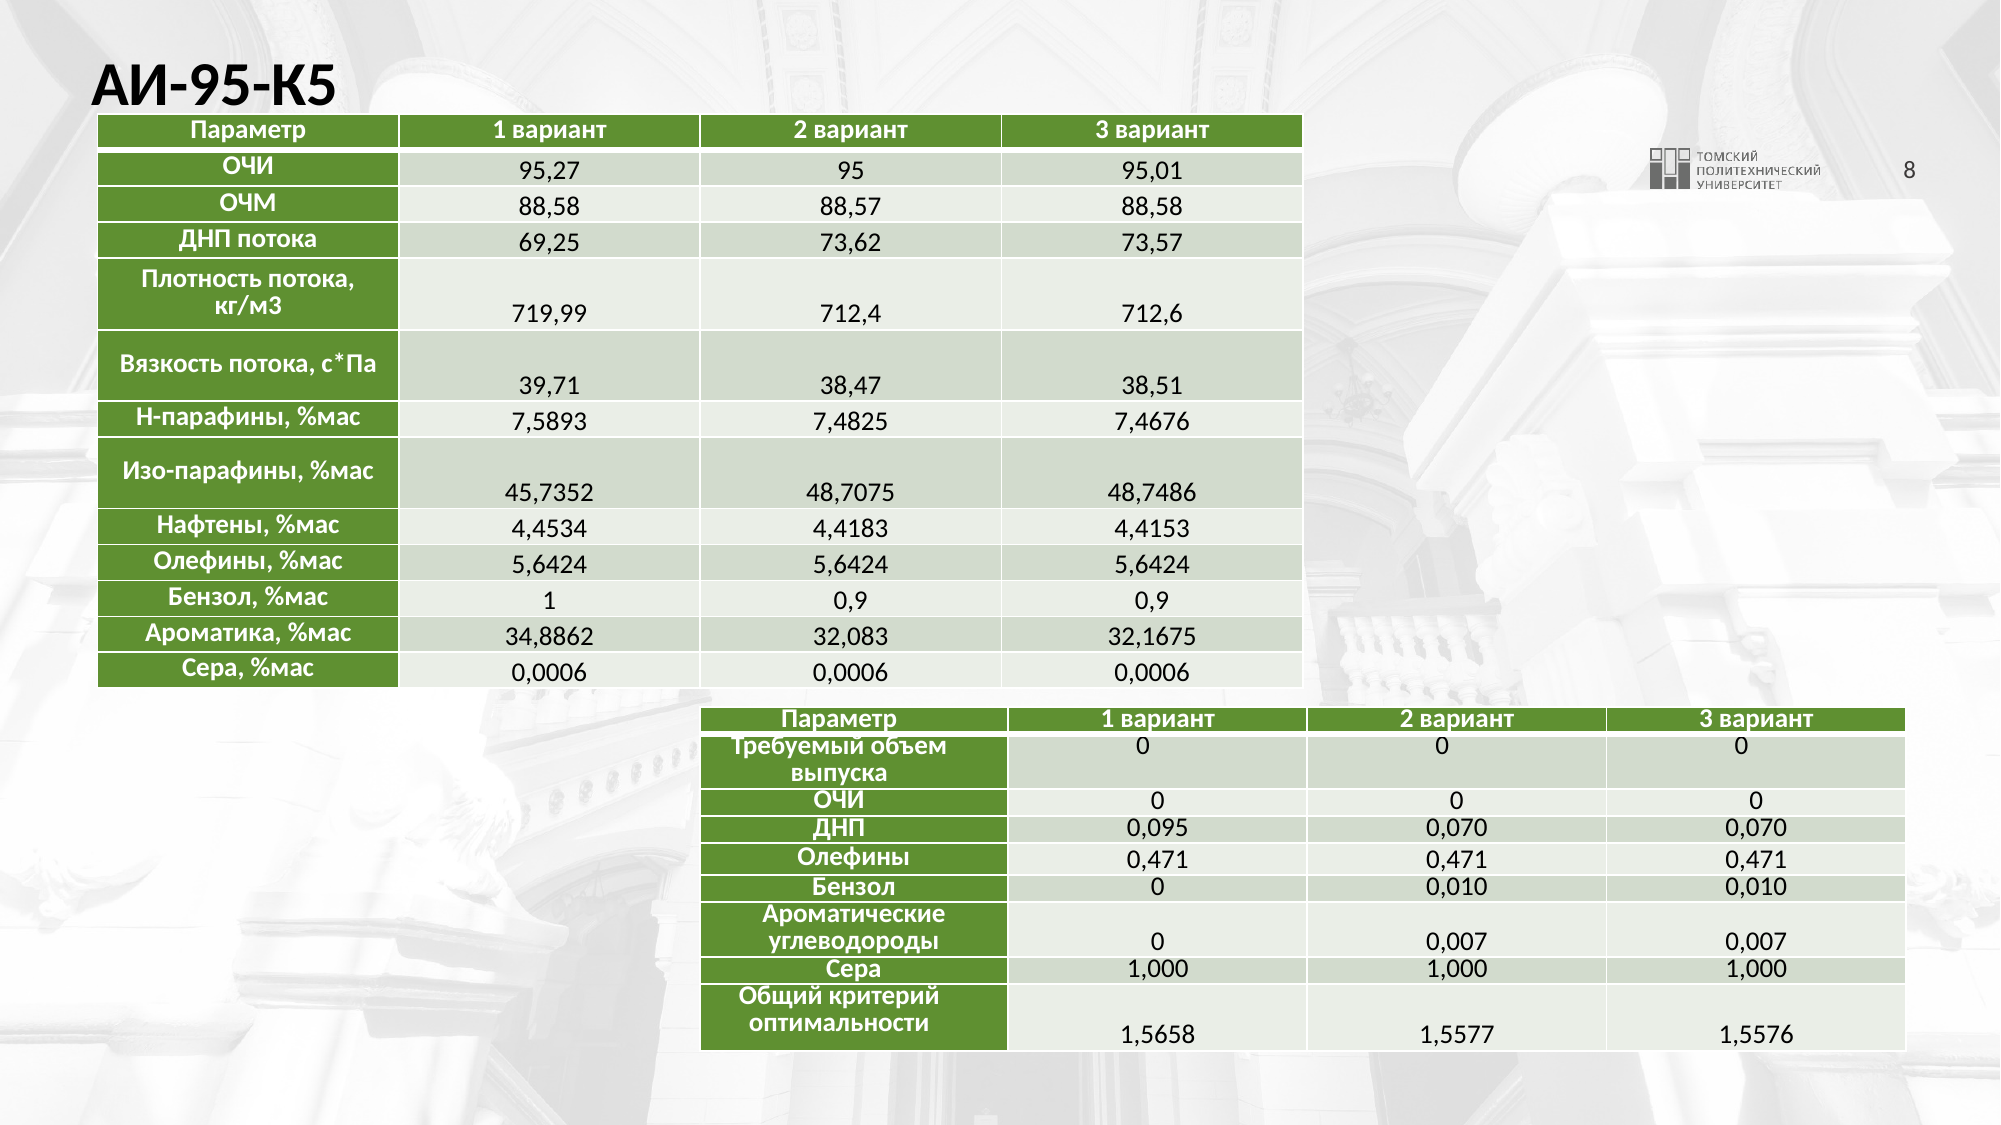

# АИ-95-К5
| Параметр | 1 вариант | 2 вариант | 3 вариант |
| --- | --- | --- | --- |
| ОЧИ | 95,27 | 95 | 95,01 |
| ОЧМ | 88,58 | 88,57 | 88,58 |
| ДНП потока | 69,25 | 73,62 | 73,57 |
| Плотность потока, кг/м3 | 719,99 | 712,4 | 712,6 |
| Вязкость потока, c\*Па | 39,71 | 38,47 | 38,51 |
| Н-парафины, %мас | 7,5893 | 7,4825 | 7,4676 |
| Изо-парафины, %мас | 45,7352 | 48,7075 | 48,7486 |
| Нафтены, %мас | 4,4534 | 4,4183 | 4,4153 |
| Олефины, %мас | 5,6424 | 5,6424 | 5,6424 |
| Бензол, %мас | 1 | 0,9 | 0,9 |
| Ароматика, %мас | 34,8862 | 32,083 | 32,1675 |
| Сера, %мас | 0,0006 | 0,0006 | 0,0006 |
| Параметр | 1 вариант | 2 вариант | 3 вариант |
| --- | --- | --- | --- |
| Требуемый объем выпуска | 0 | 0 | 0 |
| ОЧИ | 0 | 0 | 0 |
| ДНП | 0,095 | 0,070 | 0,070 |
| Олефины | 0,471 | 0,471 | 0,471 |
| Бензол | 0 | 0,010 | 0,010 |
| Ароматические углеводороды | 0 | 0,007 | 0,007 |
| Сера | 1,000 | 1,000 | 1,000 |
| Общий критерий оптимальности | 1,5658 | 1,5577 | 1,5576 |